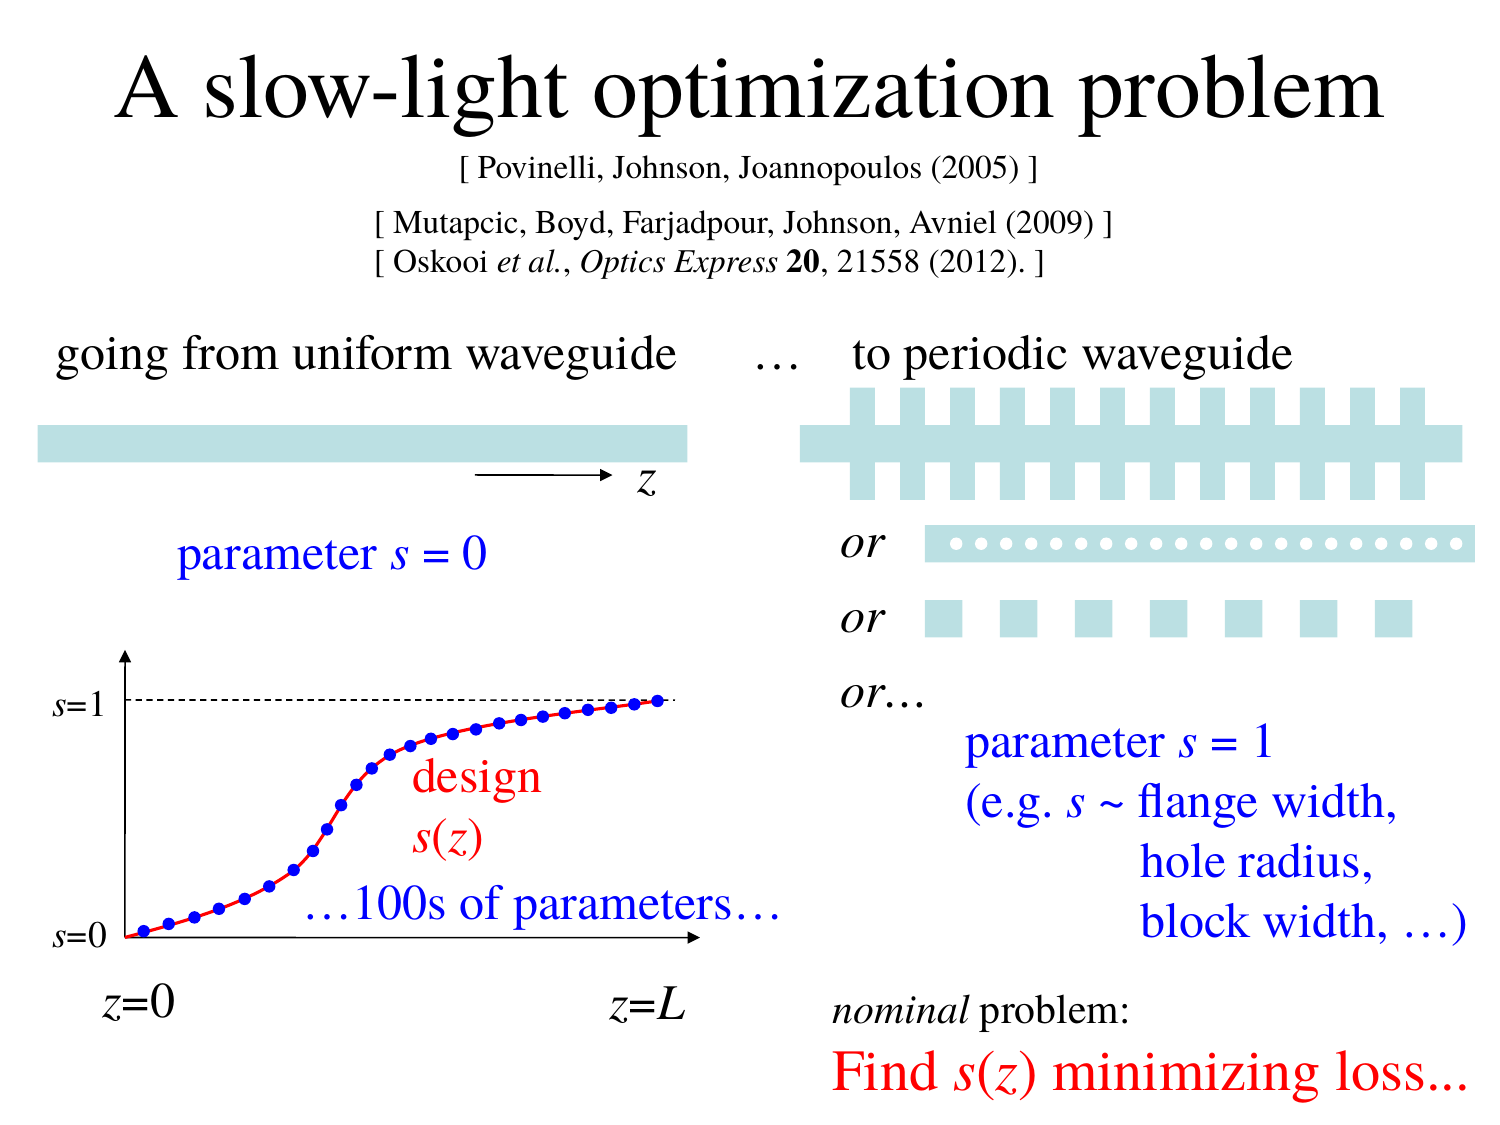

# A slow-light optimization problem
[ Povinelli, Johnson, Joannopoulos (2005) ]
[ Mutapcic, Boyd, Farjadpour, Johnson, Avniel (2009) ]
[ Oskooi et al., Optics Express 20, 21558 (2012). ]

going from uniform waveguide      …    to periodic waveguide

z

or
parameter s = 0

or

s=1

design
s(z)

s=0

z=0
z=L
or…

…100s of parameters…
parameter s = 1
(e.g. s ~ flange width,
	  hole radius,
              block width, …)

nominal problem:
Find s(z) minimizing loss...